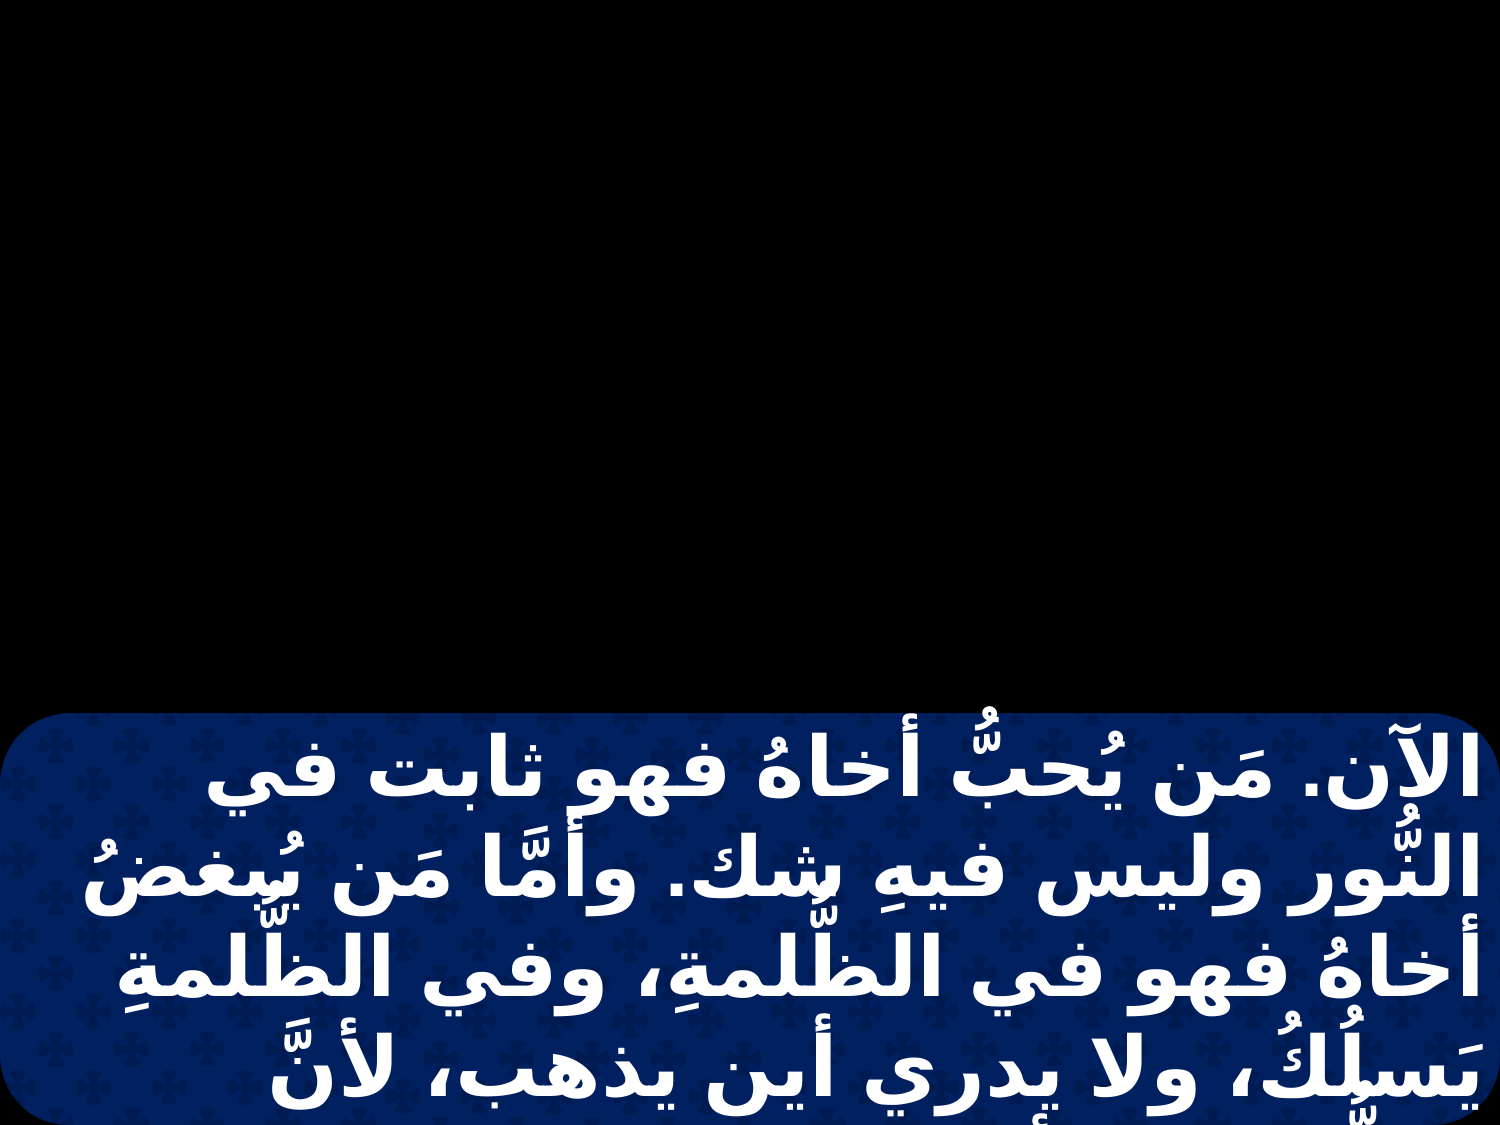

الآن. مَن يُحبُّ أخاهُ فهو ثابت في النُّور وليس فيهِ شك. وأمَّا مَن يُبغضُ أخاهُ فهو في الظُّلمةِ، وفي الظُّلمةِ يَسلُكُ، ولا يدري أين يذهب، لأنَّ الظُّلمةَ قد أعمت